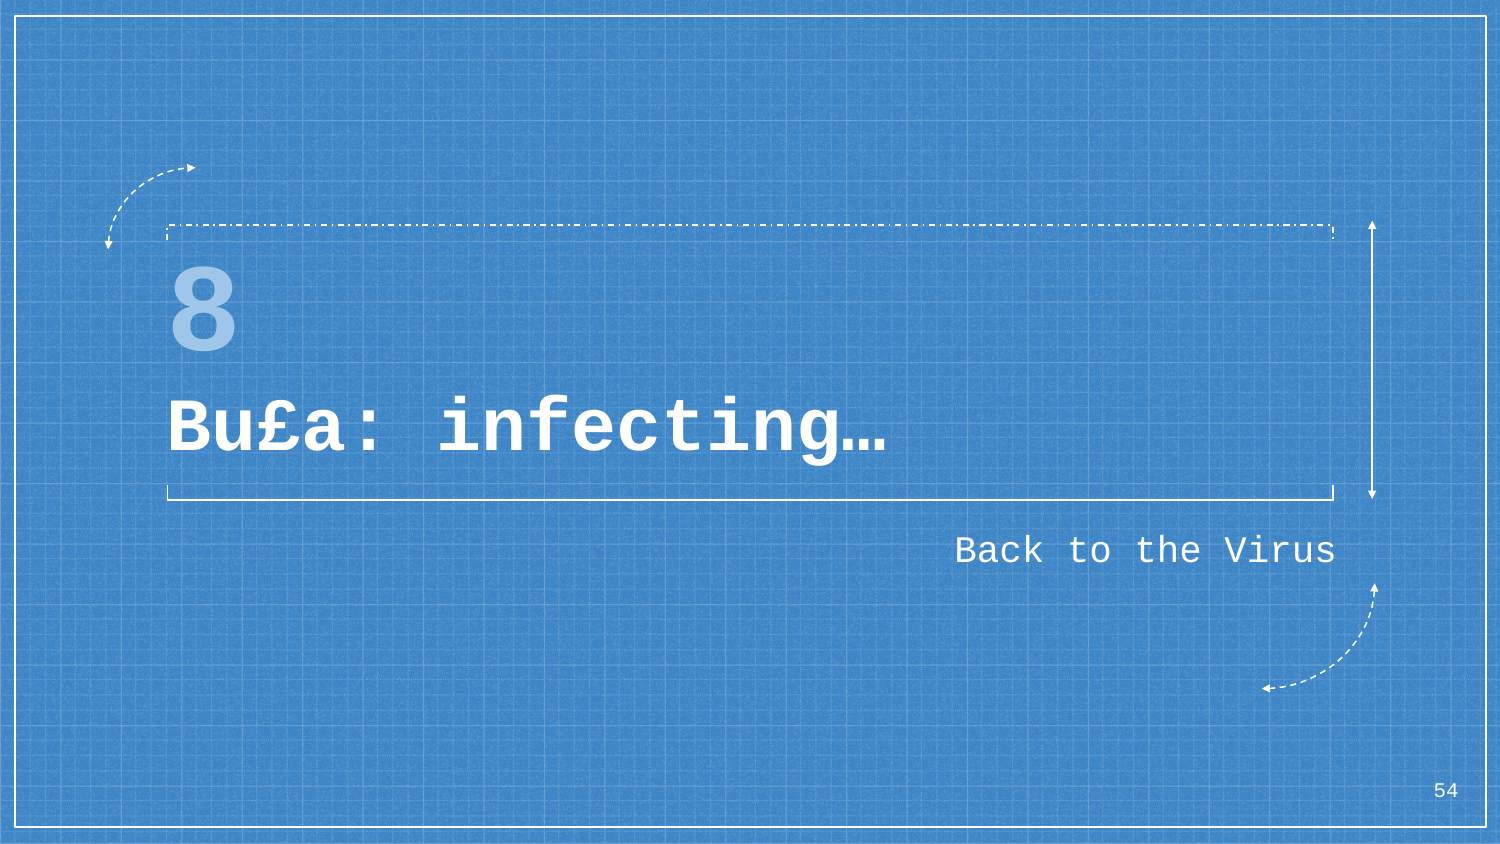

# 8
Bu£a: infecting…
Back to the Virus
54